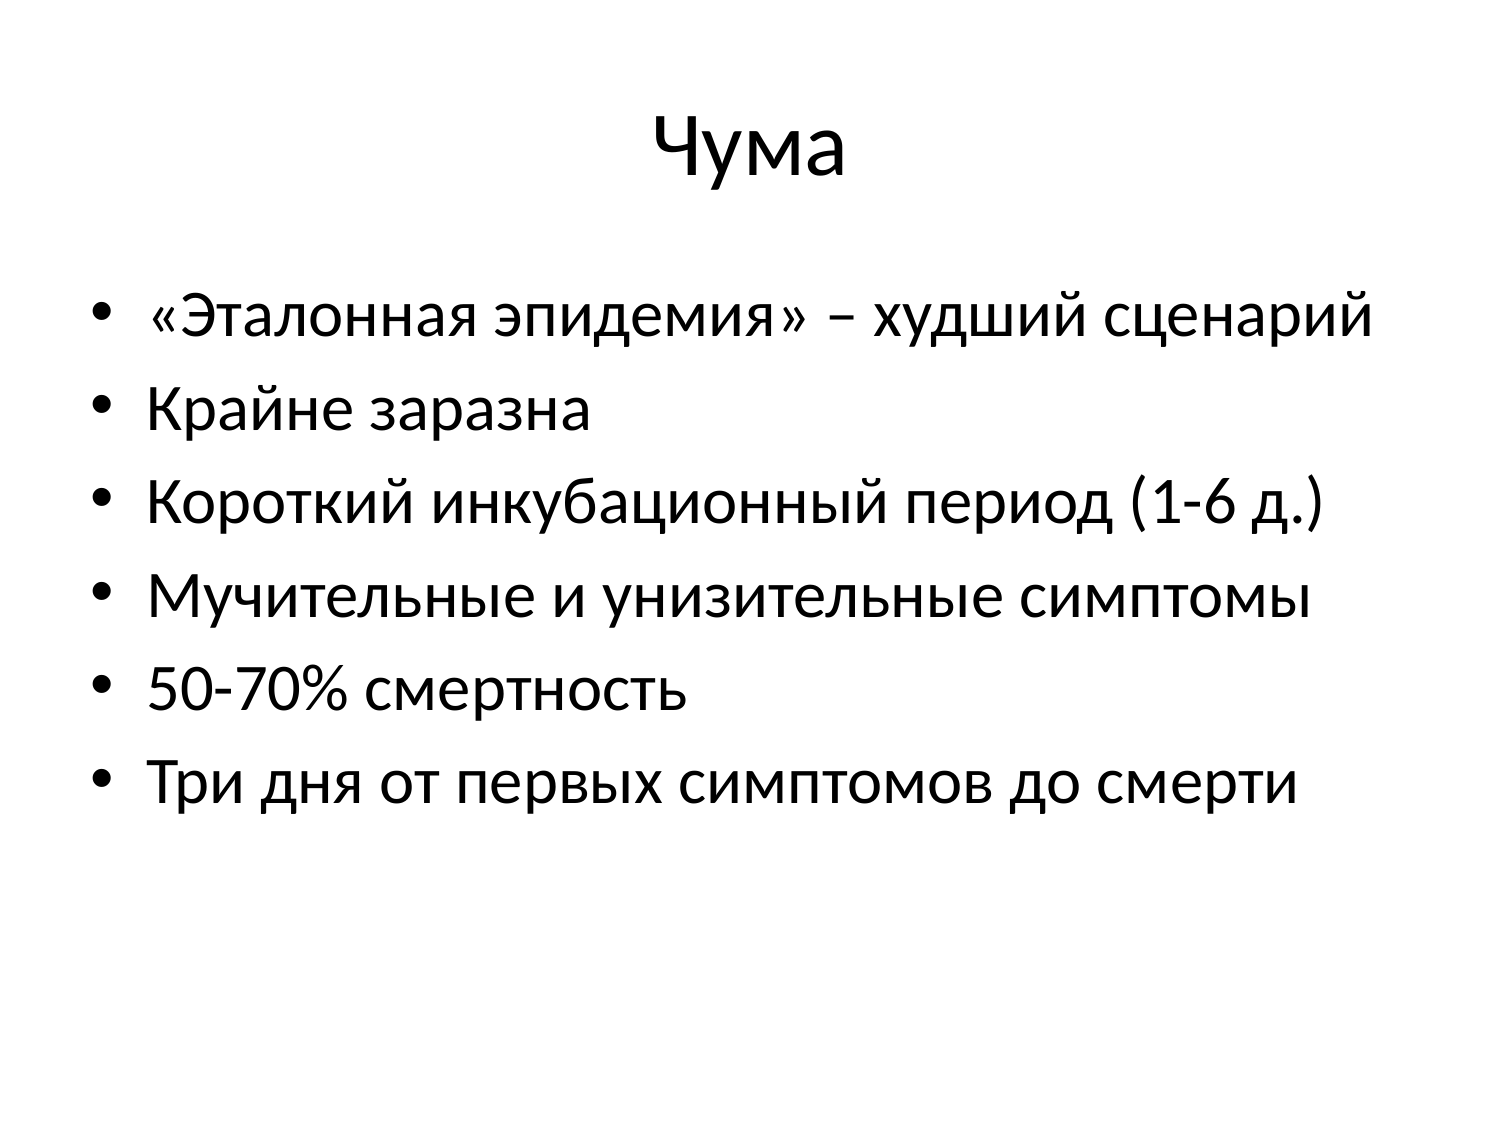

# Чума
«Эталонная эпидемия» – худший сценарий
Крайне заразна
Короткий инкубационный период (1-6 д.)
Мучительные и унизительные симптомы
50-70% смертность
Три дня от первых симптомов до смерти